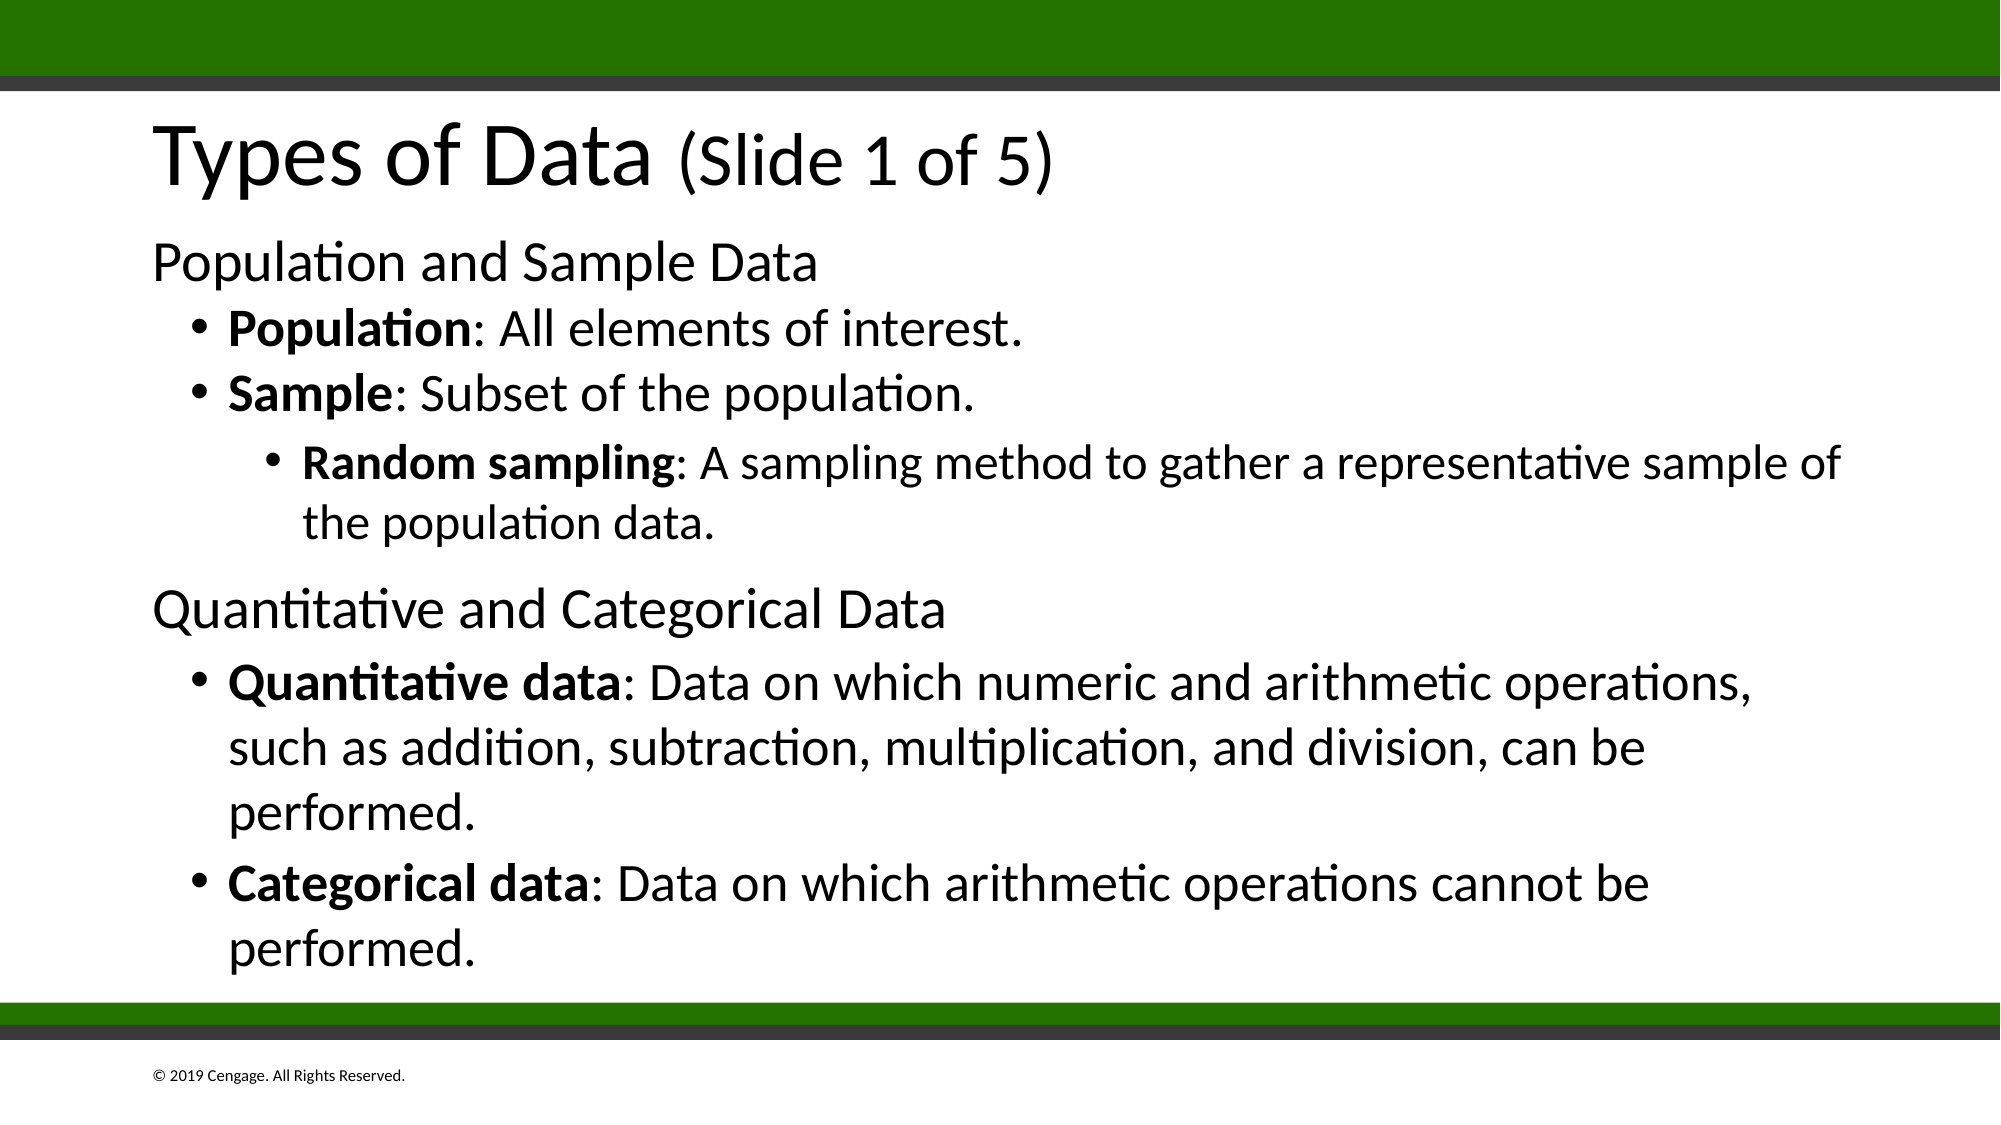

# Types of Data (Slide 1 of 5)
Population and Sample Data
Population: All elements of interest.
Sample: Subset of the population.
Random sampling: A sampling method to gather a representative sample of the population data.
Quantitative and Categorical Data
Quantitative data: Data on which numeric and arithmetic operations, such as addition, subtraction, multiplication, and division, can be performed.
Categorical data: Data on which arithmetic operations cannot be performed.